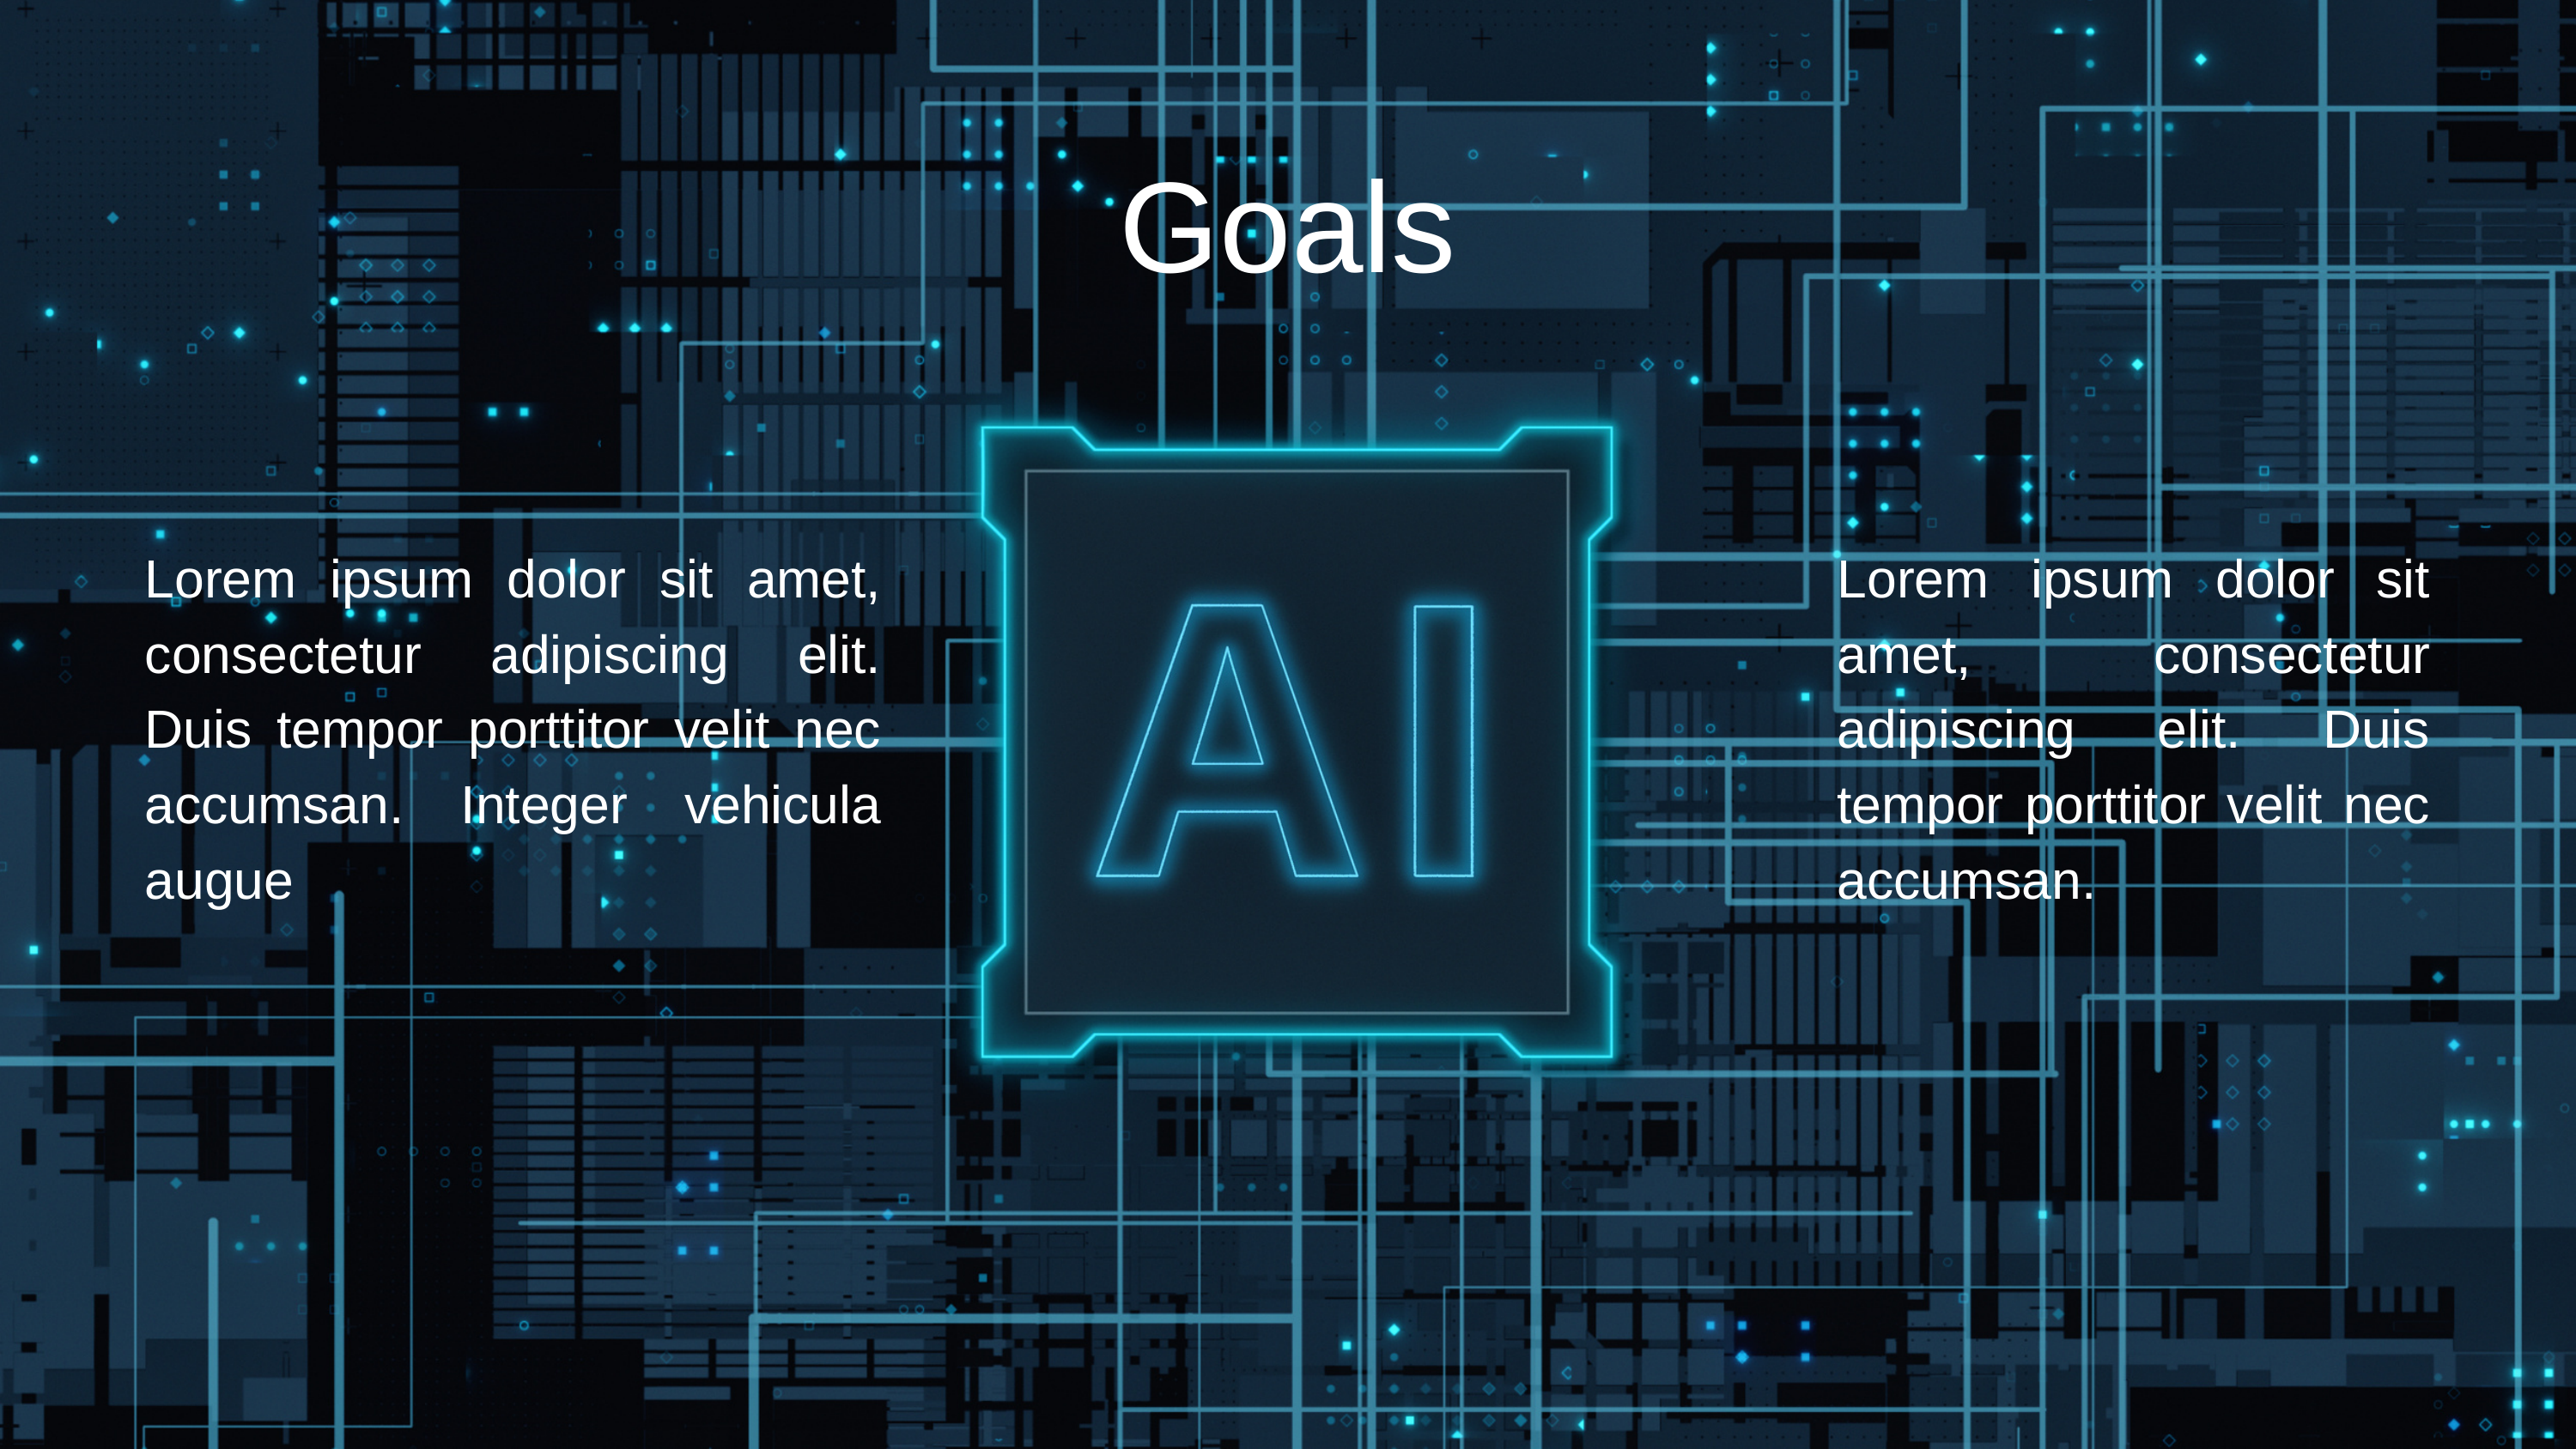

Goals
Lorem ipsum dolor sit amet, consectetur adipiscing elit. Duis tempor porttitor velit nec accumsan. Integer vehicula augue
Lorem ipsum dolor sit amet, consectetur adipiscing elit. Duis tempor porttitor velit nec accumsan.